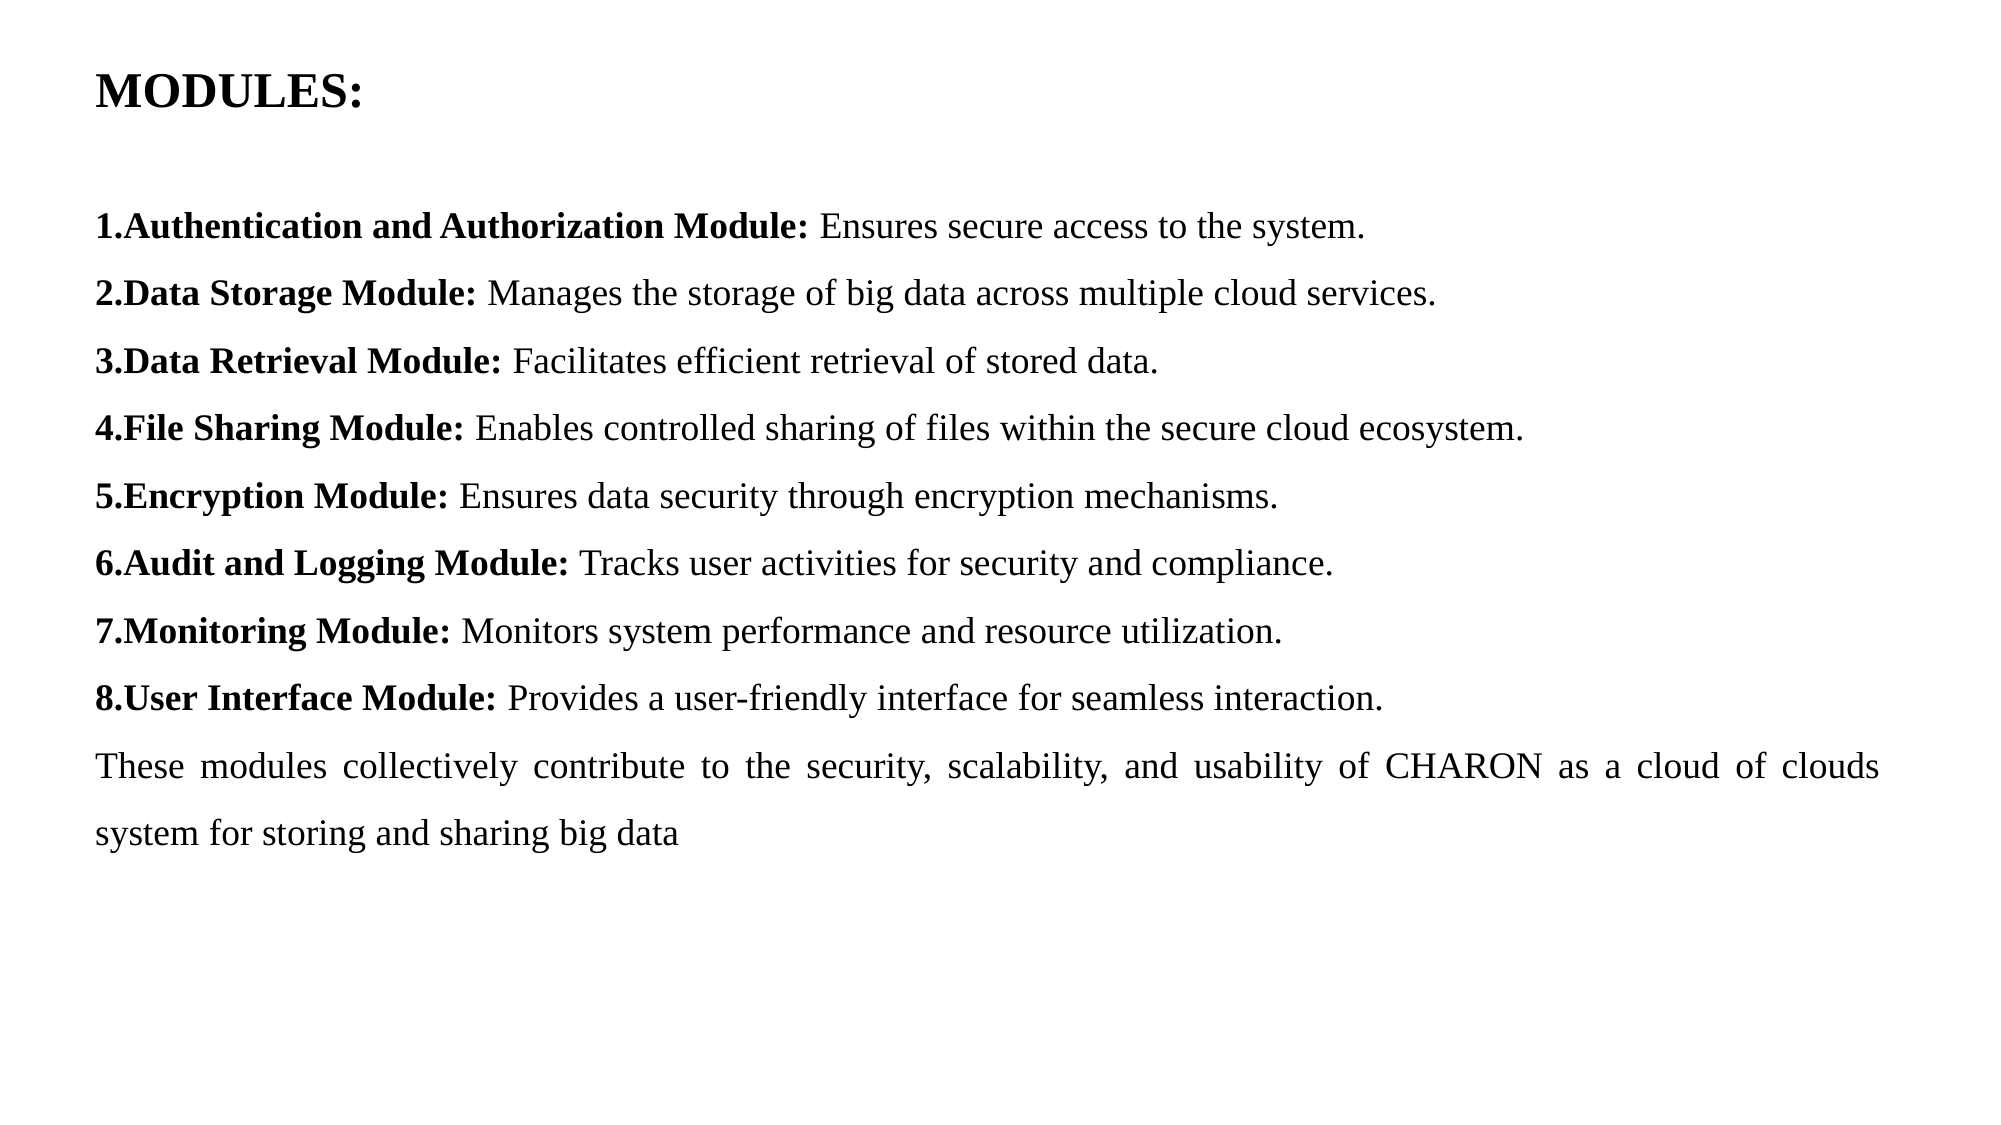

MODULES:
Authentication and Authorization Module: Ensures secure access to the system.
Data Storage Module: Manages the storage of big data across multiple cloud services.
Data Retrieval Module: Facilitates efficient retrieval of stored data.
File Sharing Module: Enables controlled sharing of files within the secure cloud ecosystem.
Encryption Module: Ensures data security through encryption mechanisms.
Audit and Logging Module: Tracks user activities for security and compliance.
Monitoring Module: Monitors system performance and resource utilization.
User Interface Module: Provides a user-friendly interface for seamless interaction.
These modules collectively contribute to the security, scalability, and usability of CHARON as a cloud of clouds system for storing and sharing big data